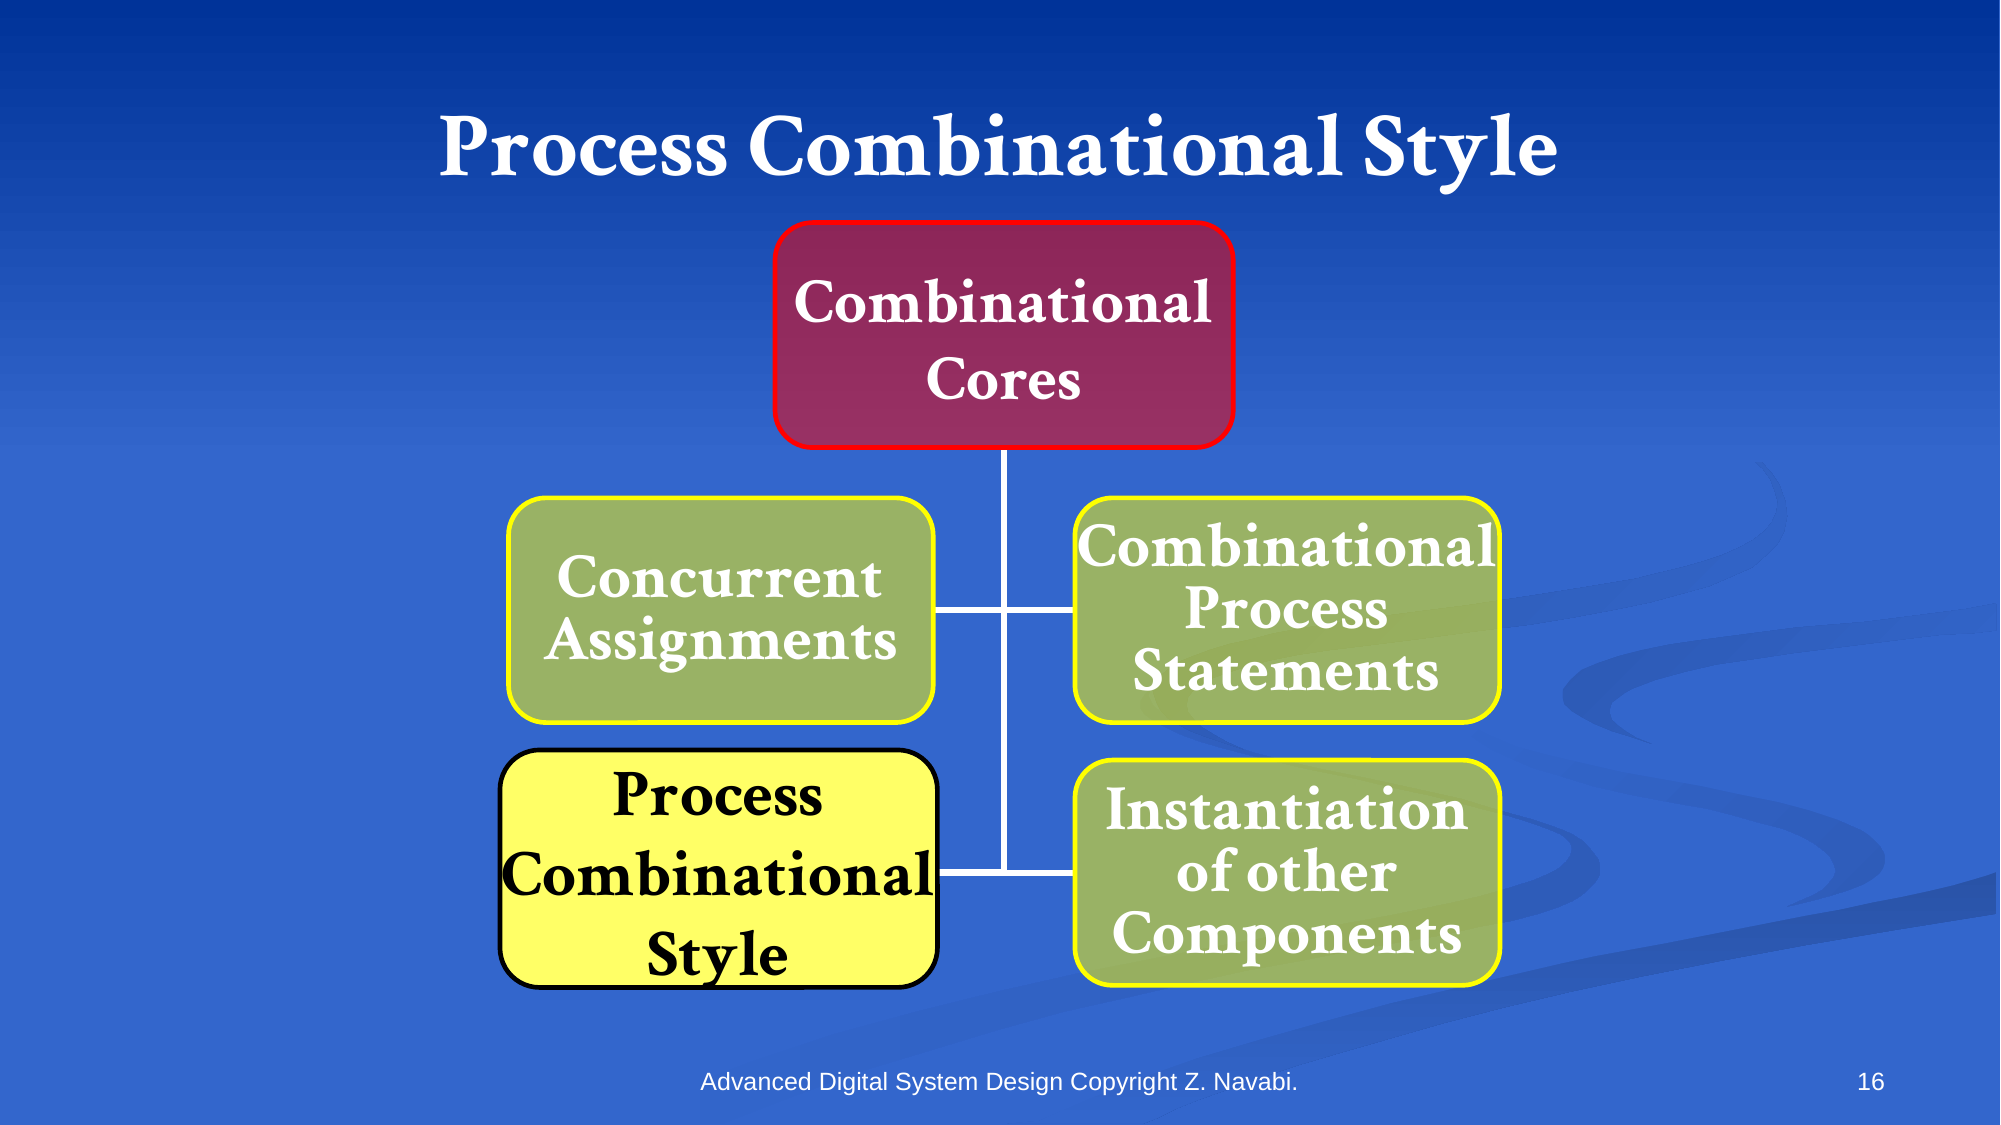

# Process Combinational Style
Combinational
Cores
Concurrent
Assignments
Combinational
Process
Statements
Process
Combinational
Style
Instantiation
of other
Components
Process
Combinational
Style
Advanced Digital System Design Copyright Z. Navabi.
16